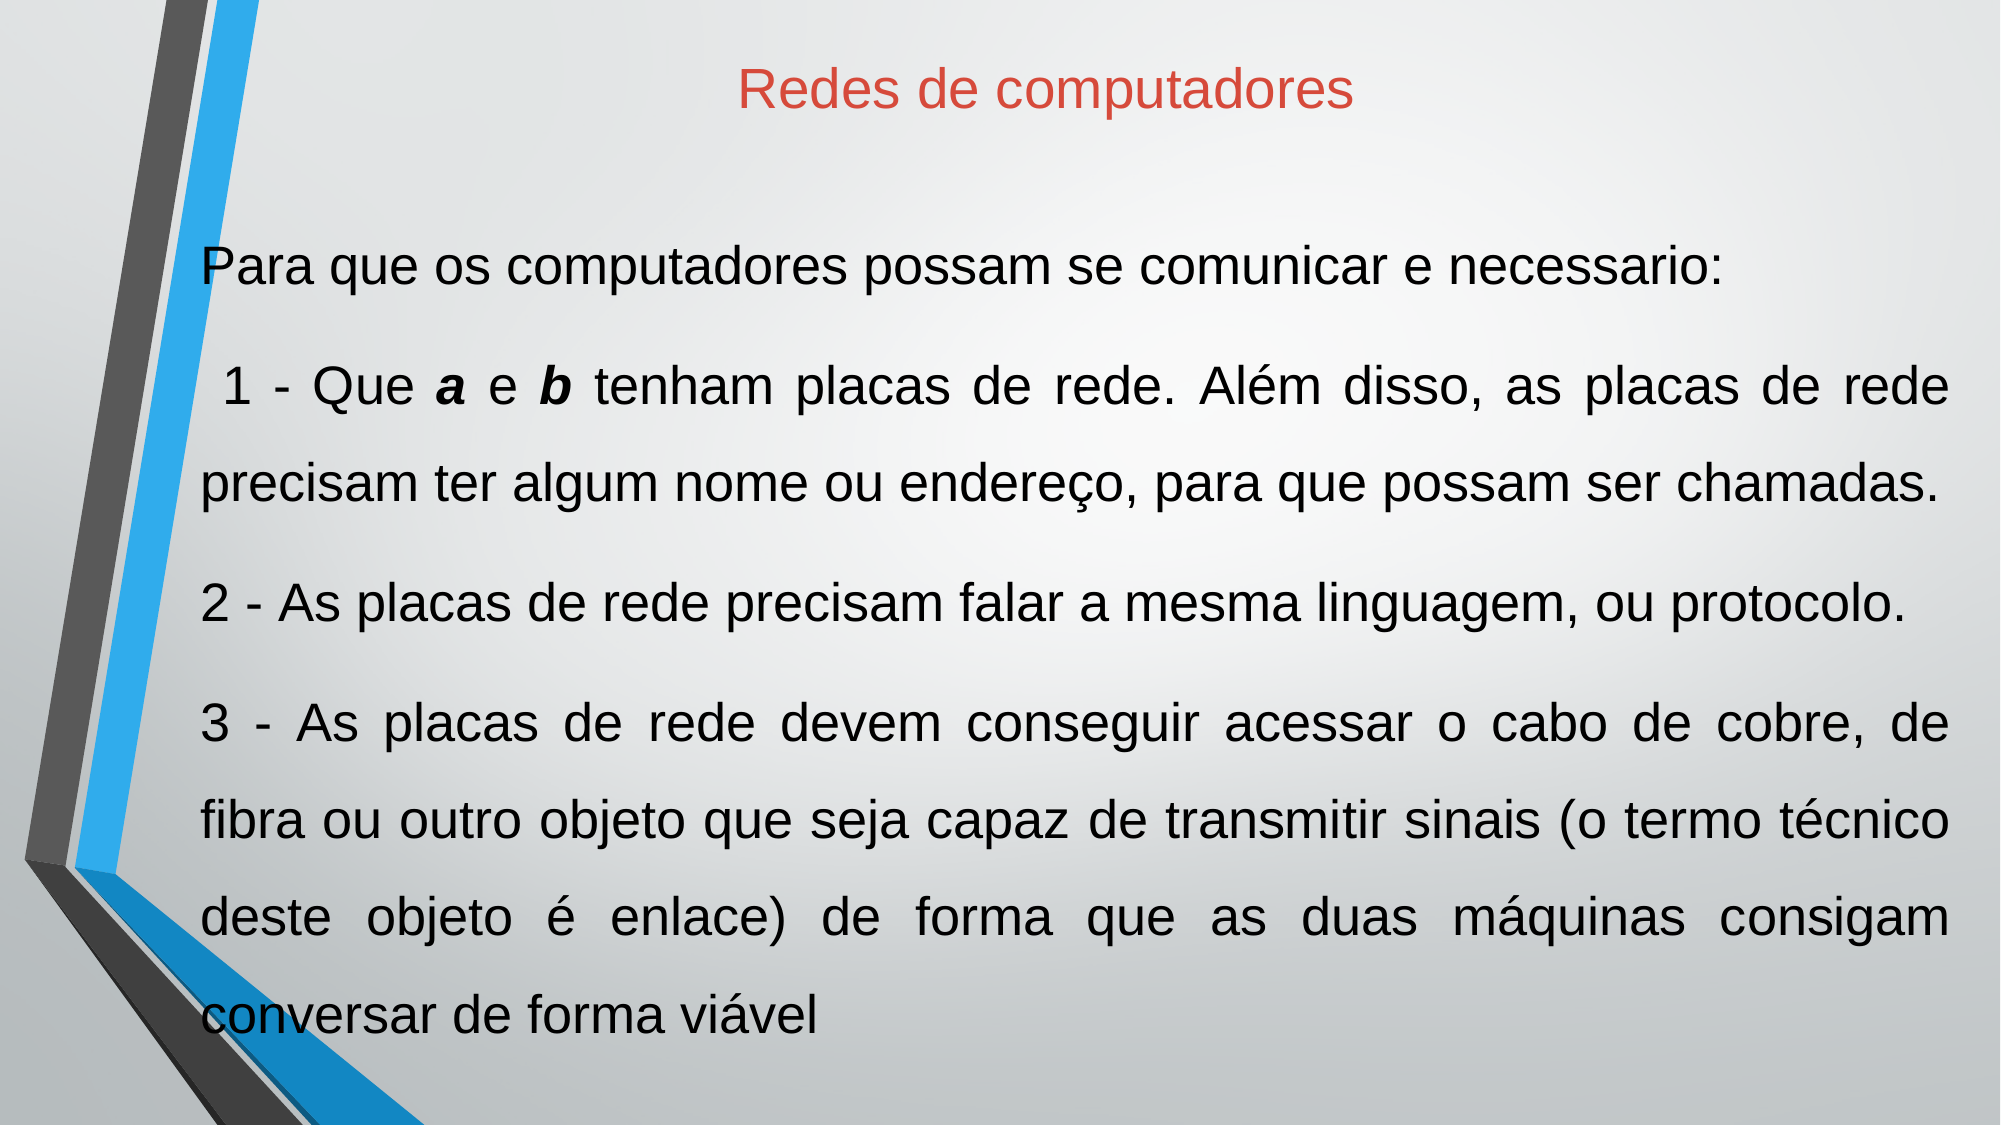

# Redes de computadores
Para que os computadores possam se comunicar e necessario:
 1 - Que a e b tenham placas de rede. Além disso, as placas de rede precisam ter algum nome ou endereço, para que possam ser chamadas.
2 - As placas de rede precisam falar a mesma linguagem, ou protocolo.
3 - As placas de rede devem conseguir acessar o cabo de cobre, de ﬁbra ou outro objeto que seja capaz de transmitir sinais (o termo técnico deste objeto é enlace) de forma que as duas máquinas consigam conversar de forma viável